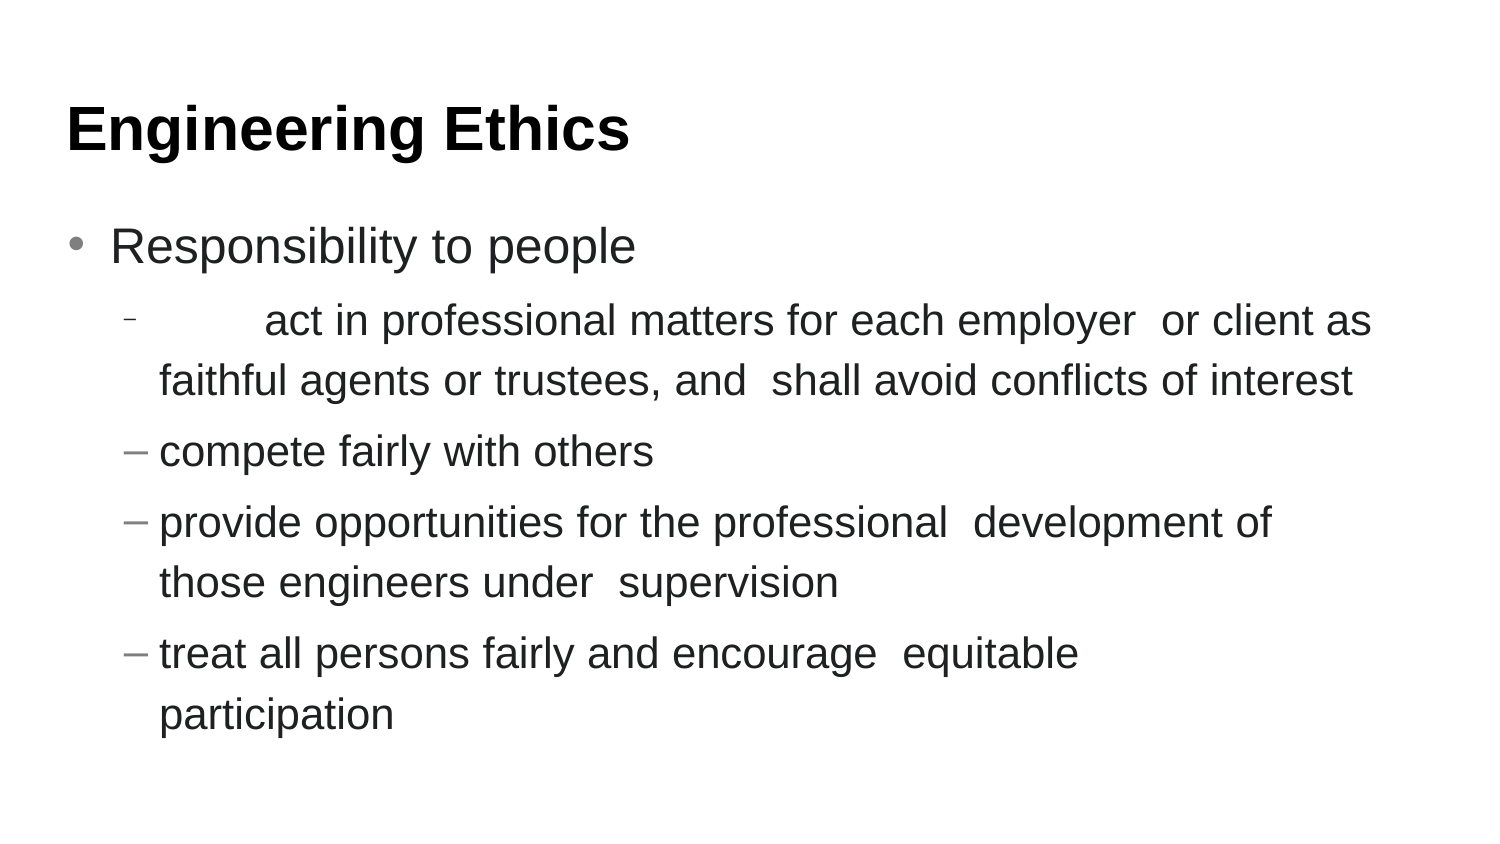

# Engineering Ethics
Responsibility to people
	act in professional matters for each employer  or client as faithful agents or trustees, and  shall avoid conflicts of interest
compete fairly with others
provide opportunities for the professional  development of those engineers under  supervision
treat all persons fairly and encourage  equitable participation

51